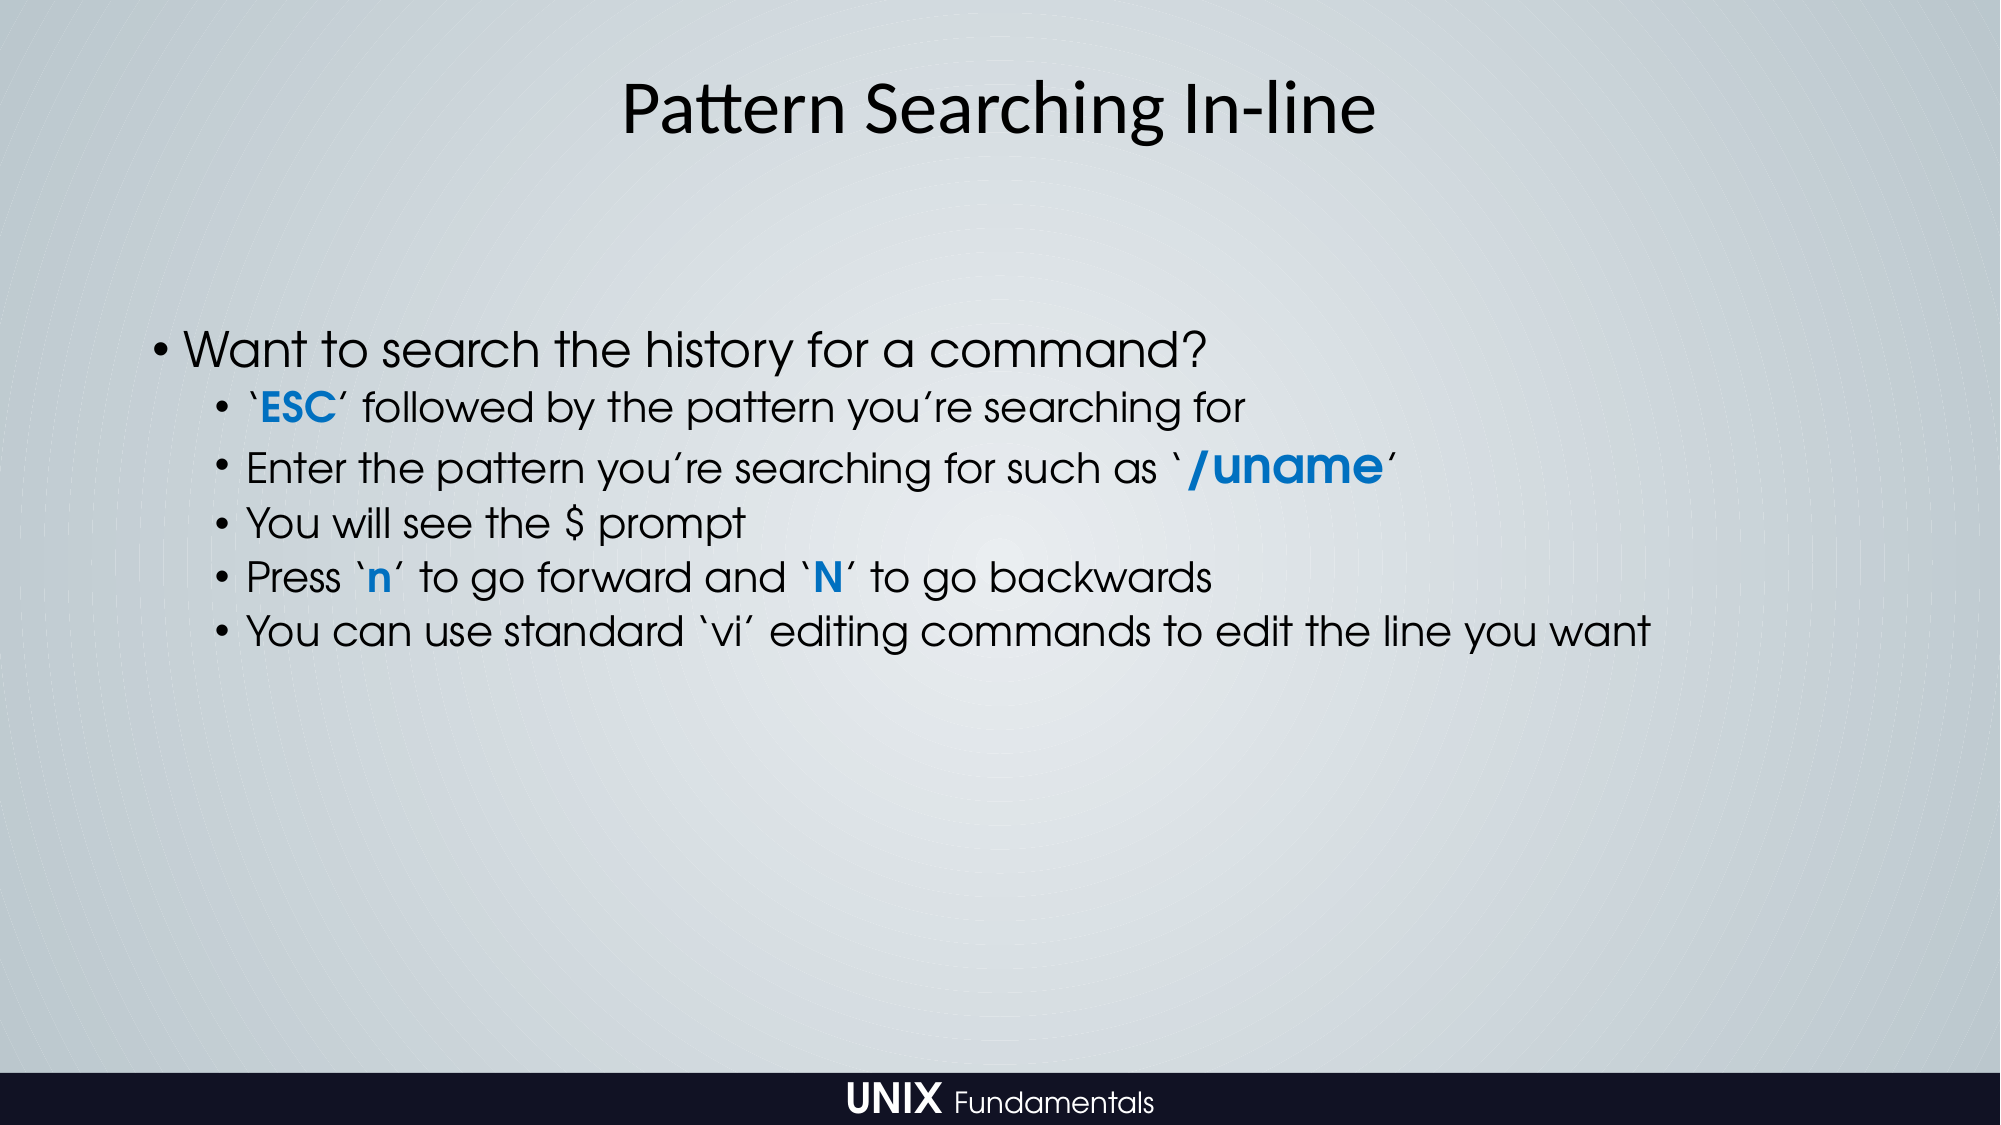

# Pattern Searching In-line

Want to search the history for a command?
‘ESC’ followed by the pattern you’re searching for
Enter the pattern you’re searching for such as ‘/uname’
You will see the $ prompt
Press ‘n’ to go forward and ‘N’ to go backwards
You can use standard ‘vi’ editing commands to edit the line you want